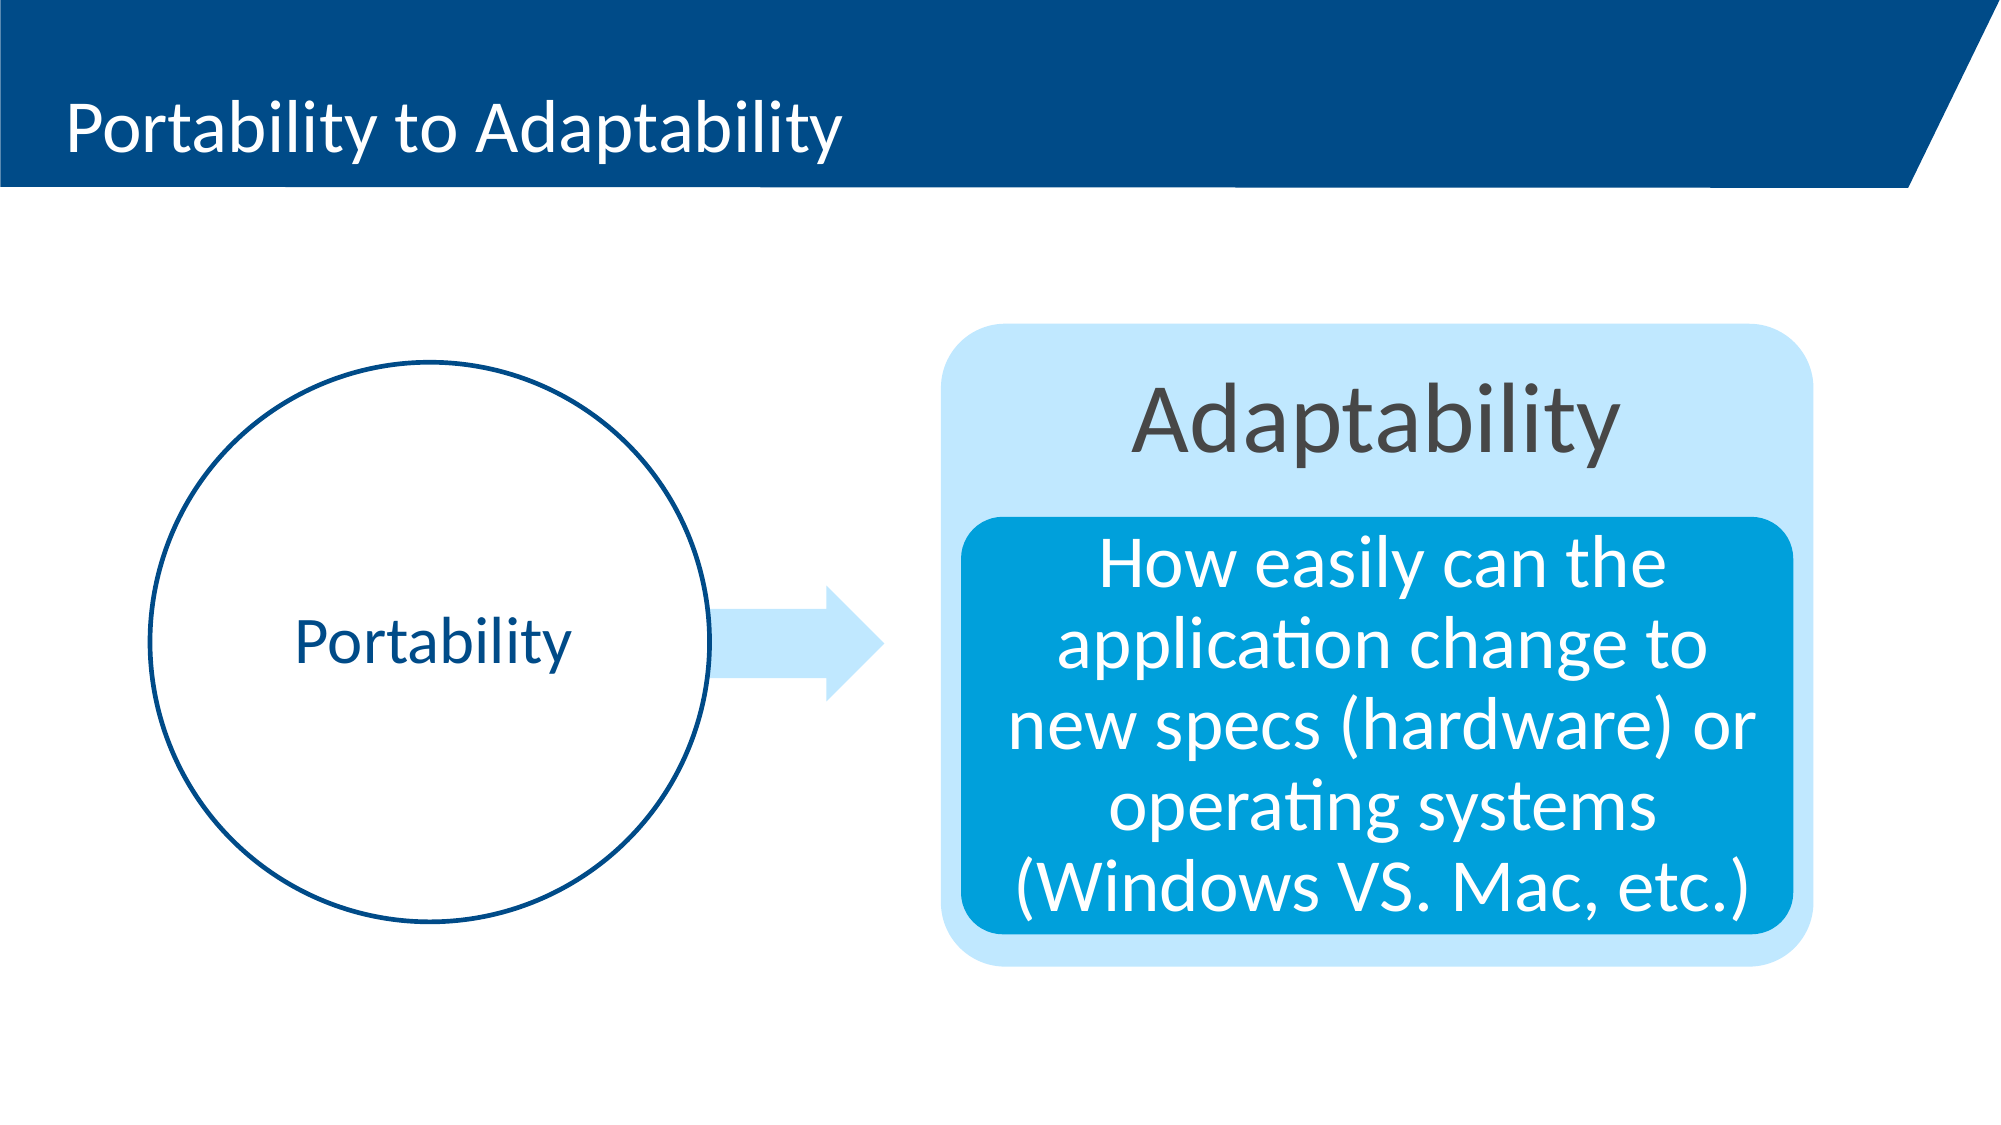

# Portability to Adaptability
Adaptability
How easily can the application change to new specs (hardware) or operating systems (Windows VS. Mac, etc.)

Portability